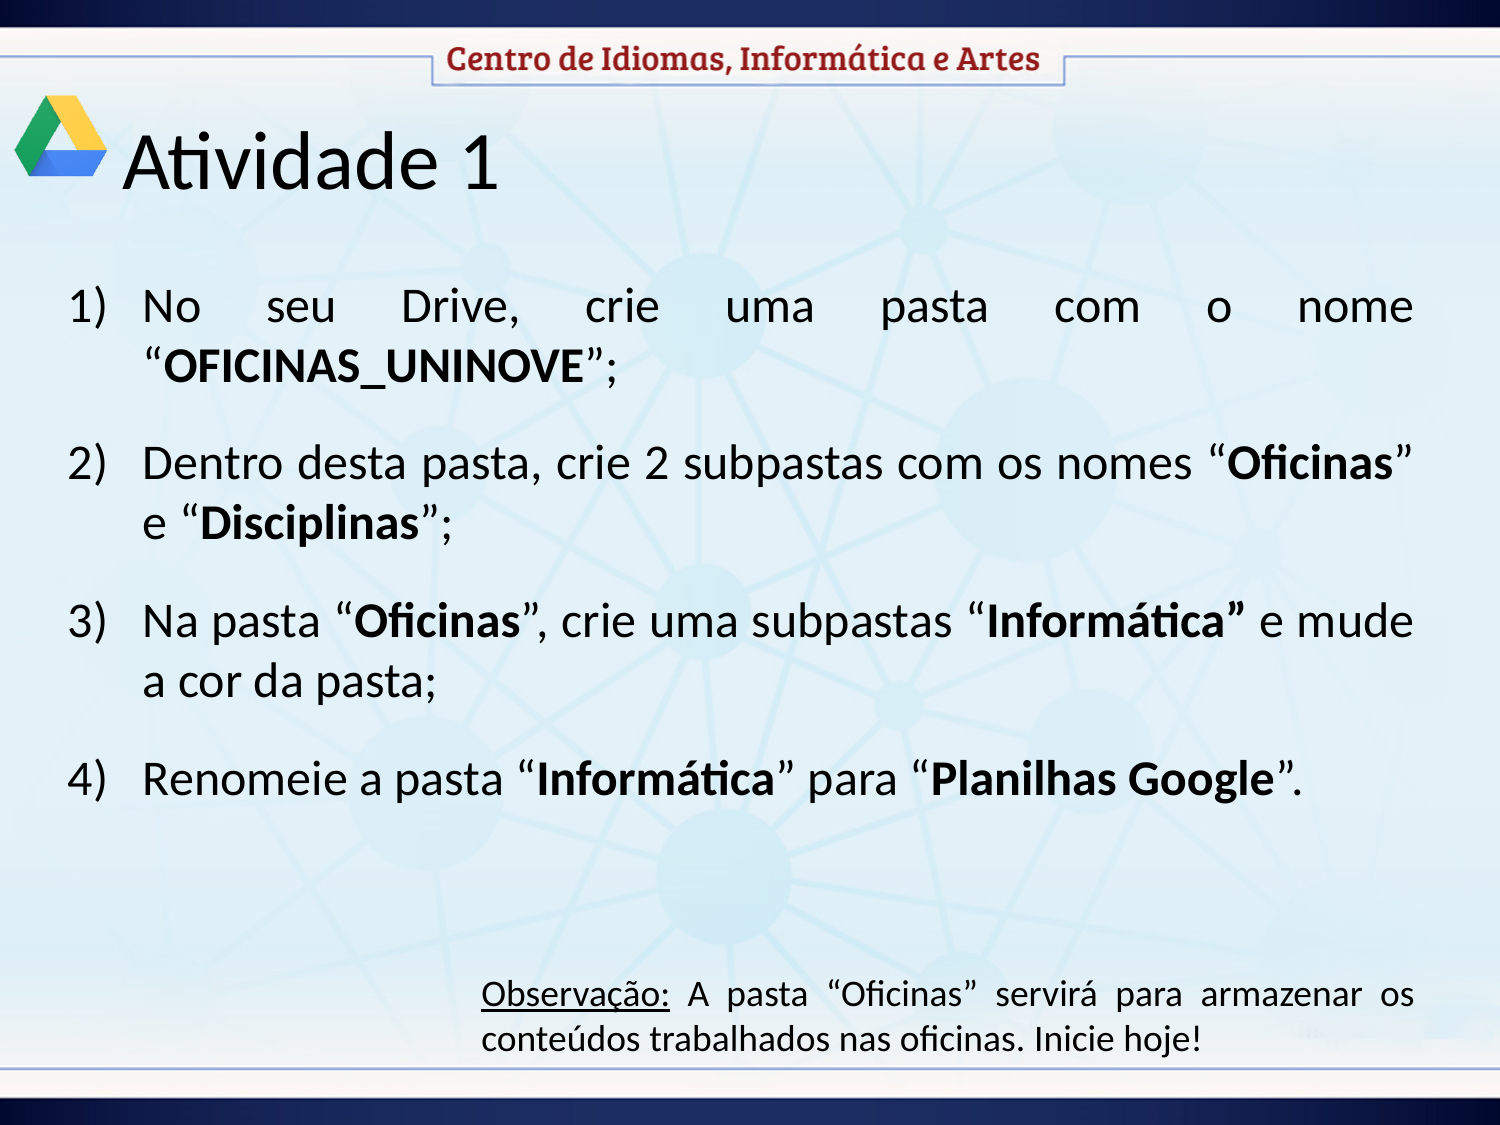

Atividade 1
No seu Drive, crie uma pasta com o nome “OFICINAS_UNINOVE”;
Dentro desta pasta, crie 2 subpastas com os nomes “Oficinas” e “Disciplinas”;
Na pasta “Oficinas”, crie uma subpastas “Informática” e mude a cor da pasta;
Renomeie a pasta “Informática” para “Planilhas Google”.

Observação: A pasta “Oficinas” servirá para armazenar os conteúdos trabalhados nas oficinas. Inicie hoje!